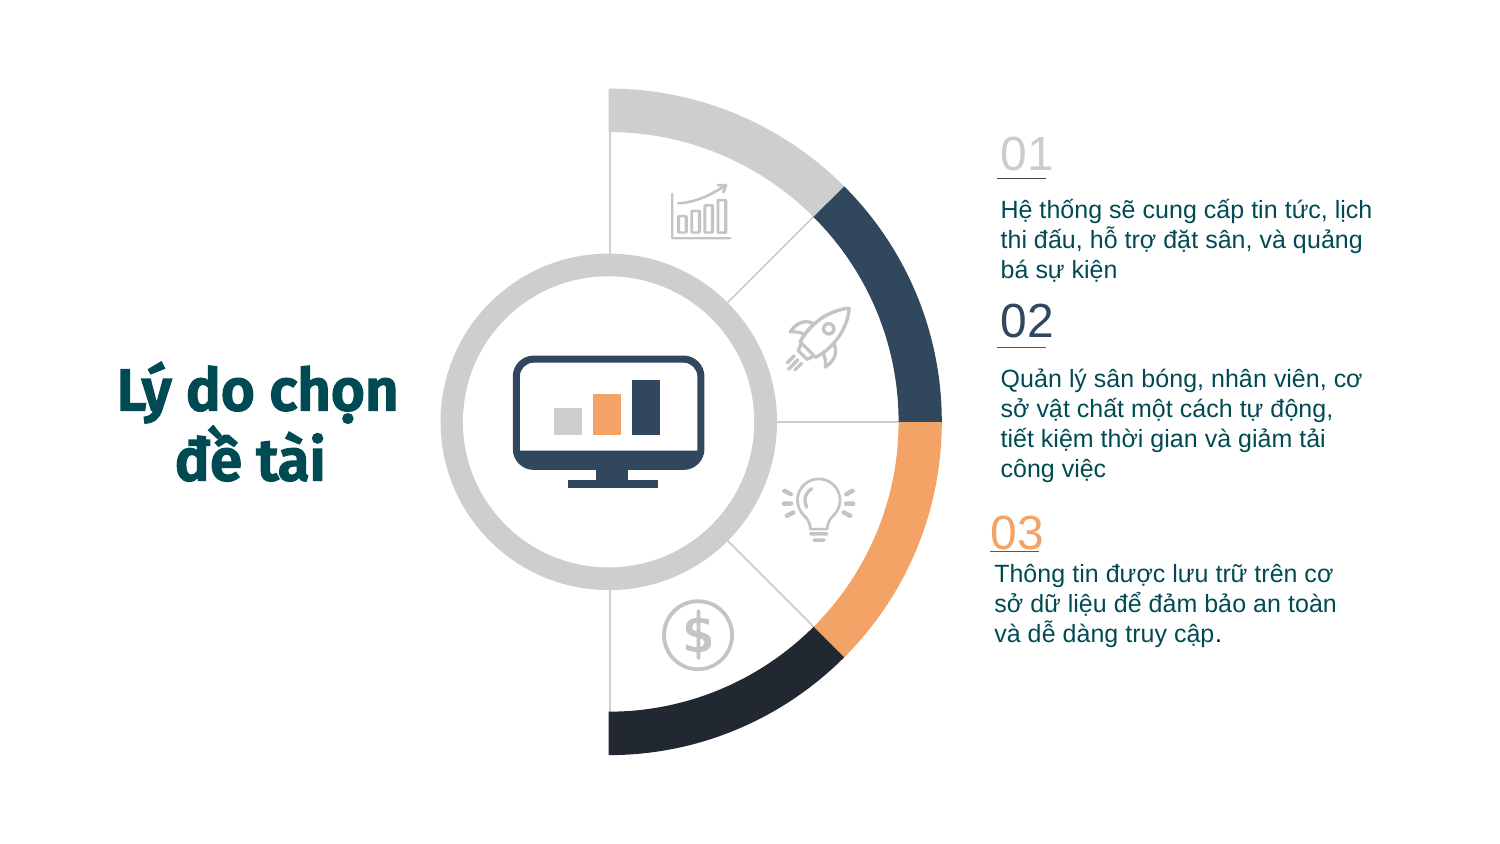

01
Hệ thống sẽ cung cấp tin tức, lịch thi đấu, hỗ trợ đặt sân, và quảng bá sự kiện
Lý do chọn đề tài
02
Quản lý sân bóng, nhân viên, cơ sở vật chất một cách tự động, tiết kiệm thời gian và giảm tải công việc
03
Thông tin được lưu trữ trên cơ sở dữ liệu để đảm bảo an toàn và dễ dàng truy cập.